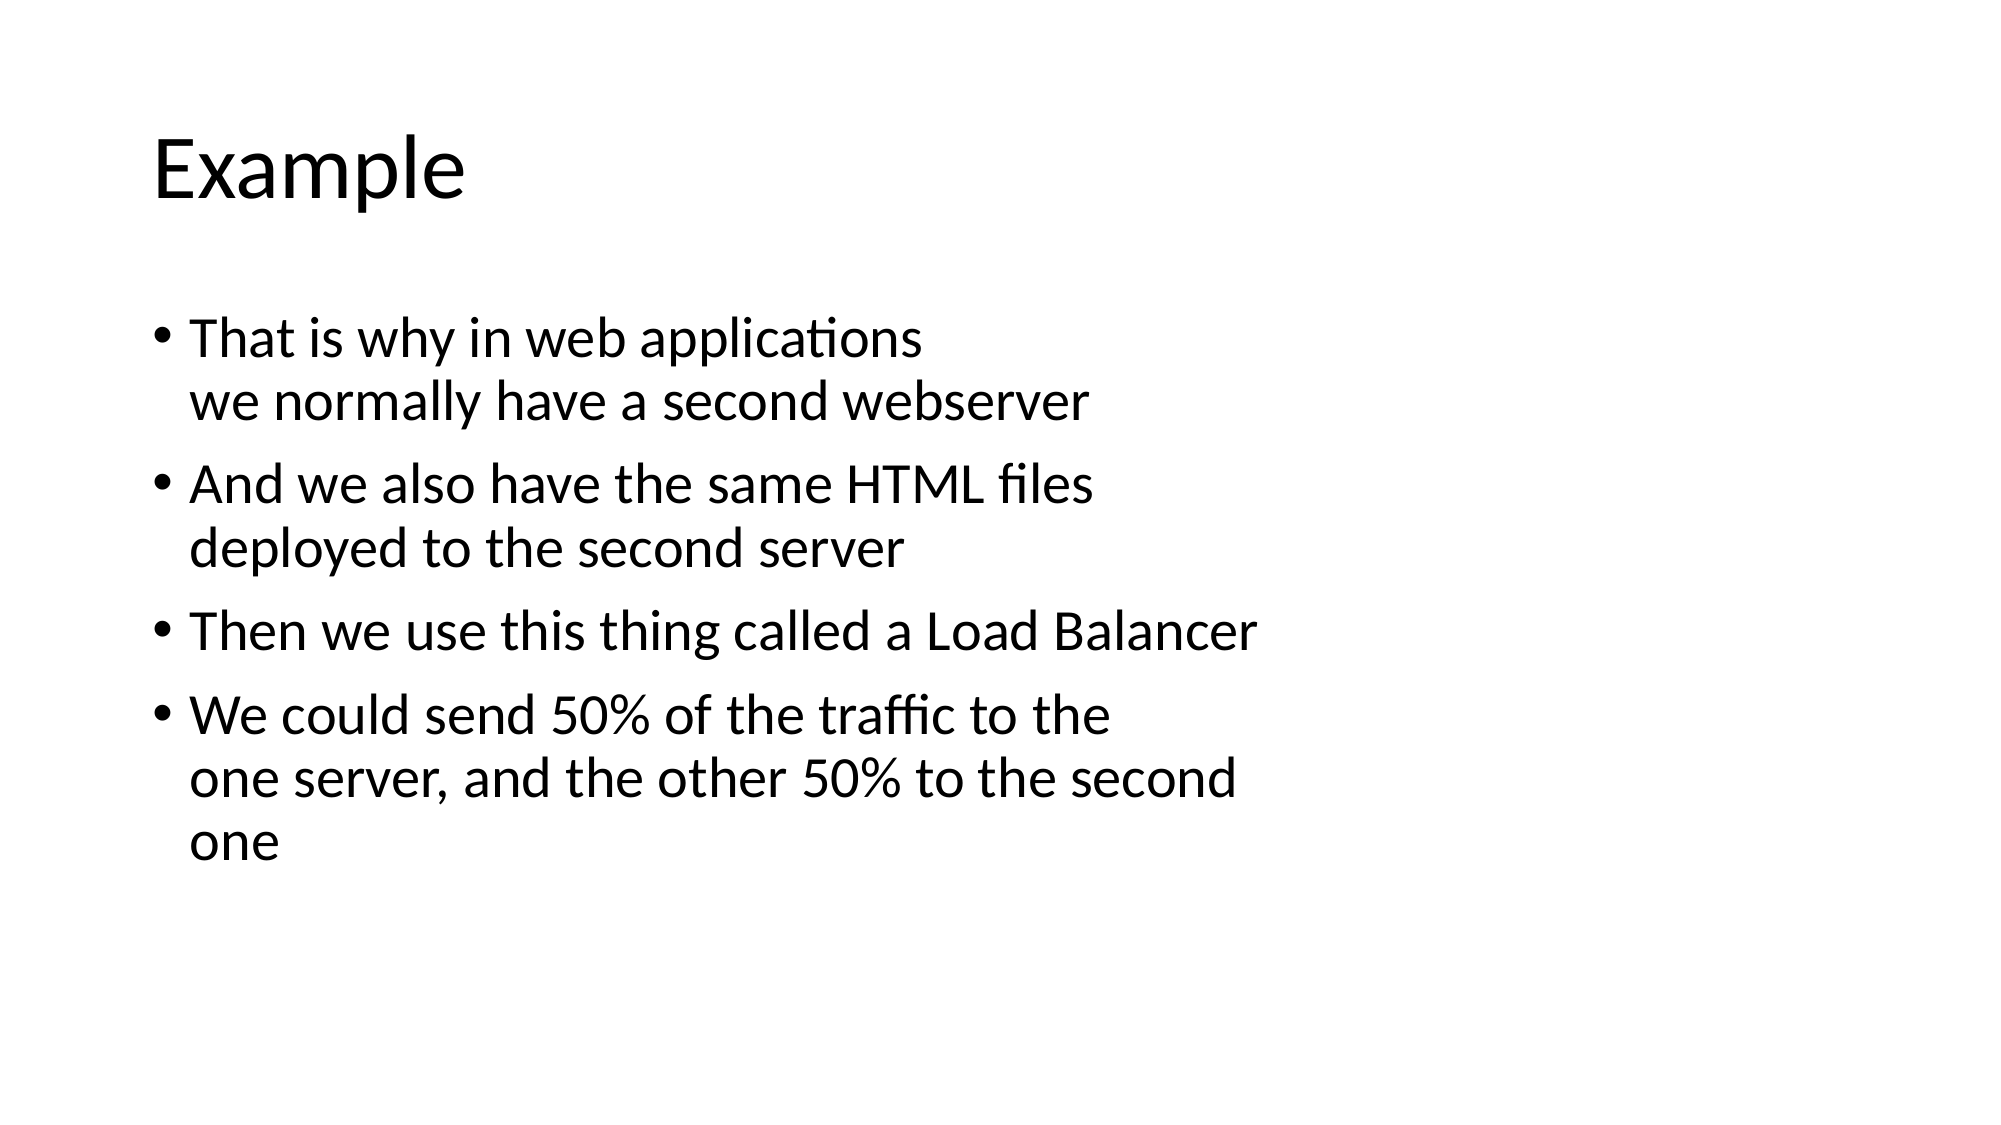

# Example
That is why in web applications
we normally have a second webserver
And we also have the same HTML files
deployed to the second server
Then we use this thing called a Load Balancer
We could send 50% of the traffic to the
one server, and the other 50% to the second
one